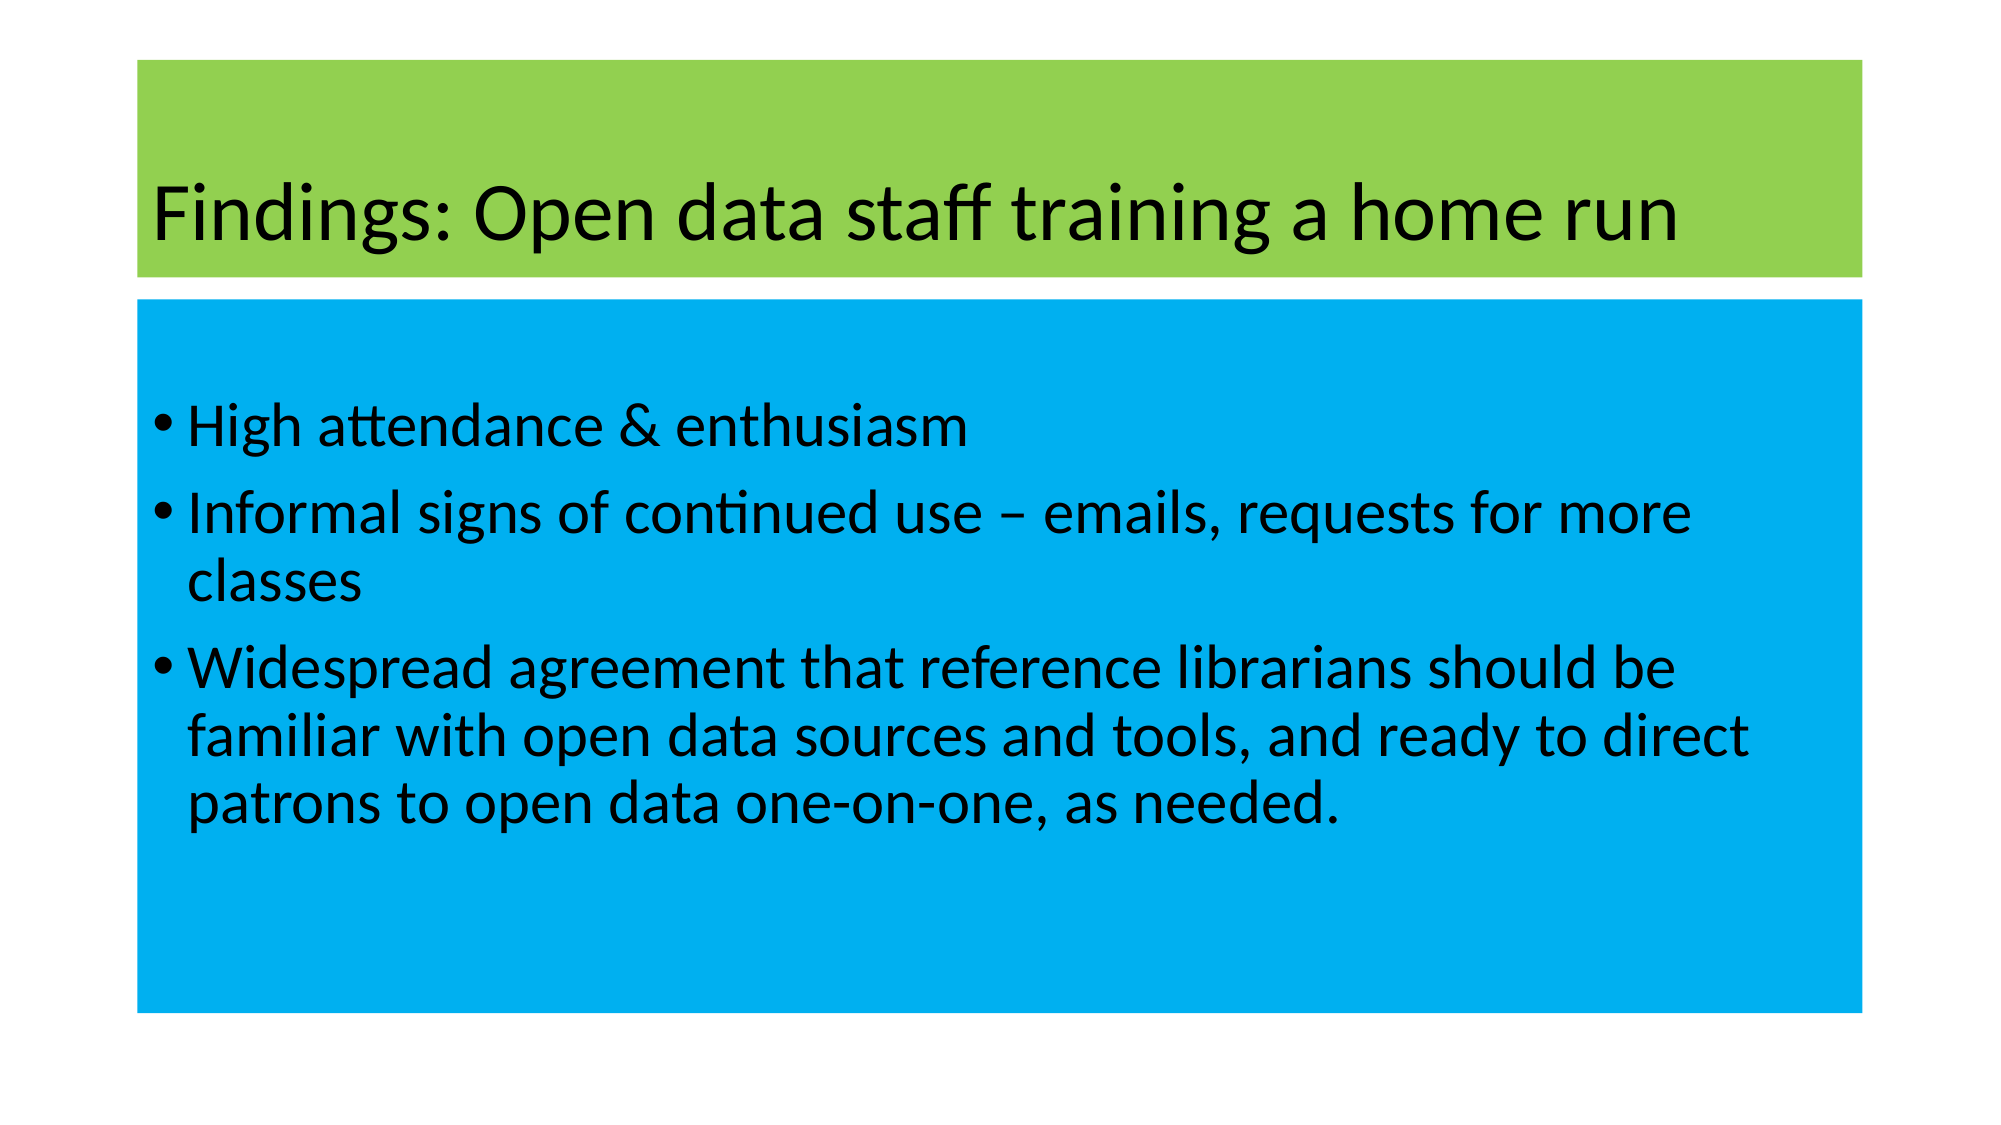

# Findings: Open data staff training a home run

High attendance & enthusiasm
Informal signs of continued use – emails, requests for more classes
Widespread agreement that reference librarians should be familiar with open data sources and tools, and ready to direct patrons to open data one-on-one, as needed.